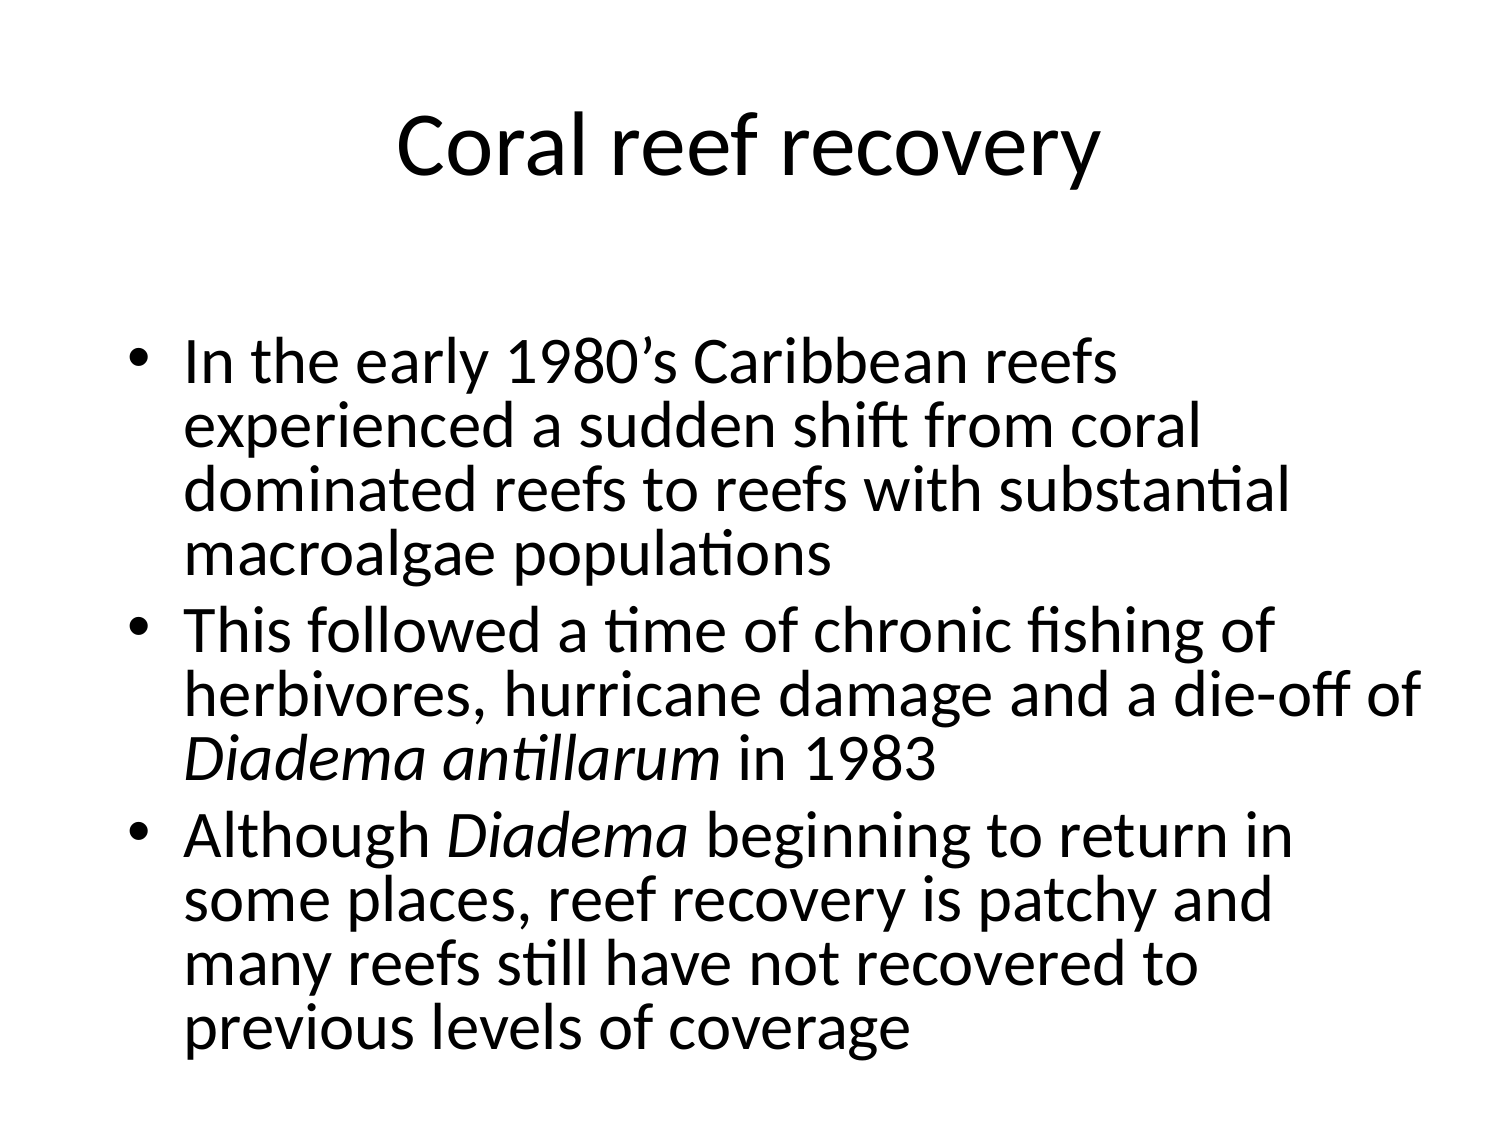

# Coral reef recovery
In the early 1980’s Caribbean reefs experienced a sudden shift from coral dominated reefs to reefs with substantial macroalgae populations
This followed a time of chronic fishing of herbivores, hurricane damage and a die-off of Diadema antillarum in 1983
Although Diadema beginning to return in some places, reef recovery is patchy and many reefs still have not recovered to previous levels of coverage